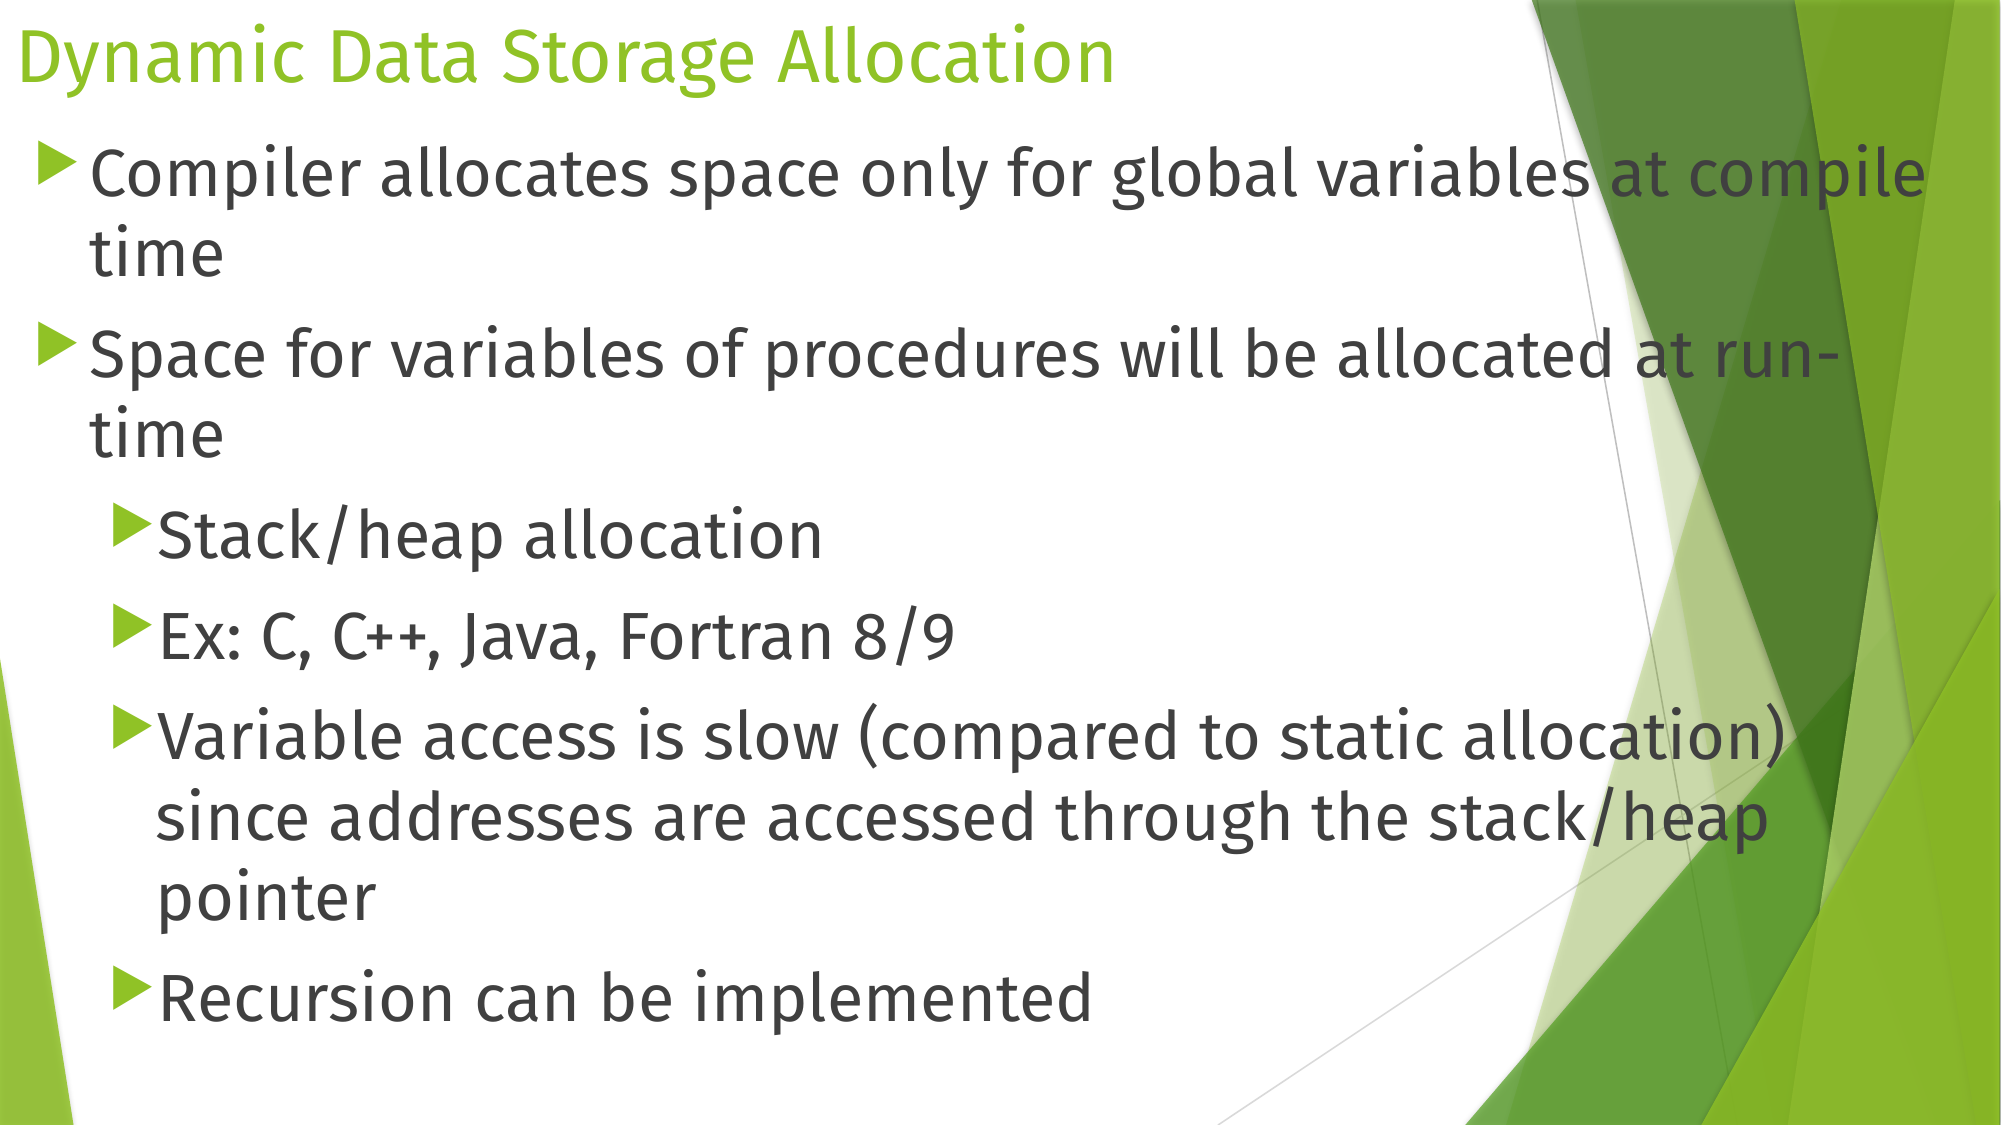

# Dynamic Data Storage Allocation
Compiler allocates space only for global variables at compile time
Space for variables of procedures will be allocated at run-time
Stack/heap allocation
Ex: C, C++, Java, Fortran 8/9
Variable access is slow (compared to static allocation) since addresses are accessed through the stack/heap pointer
Recursion can be implemented